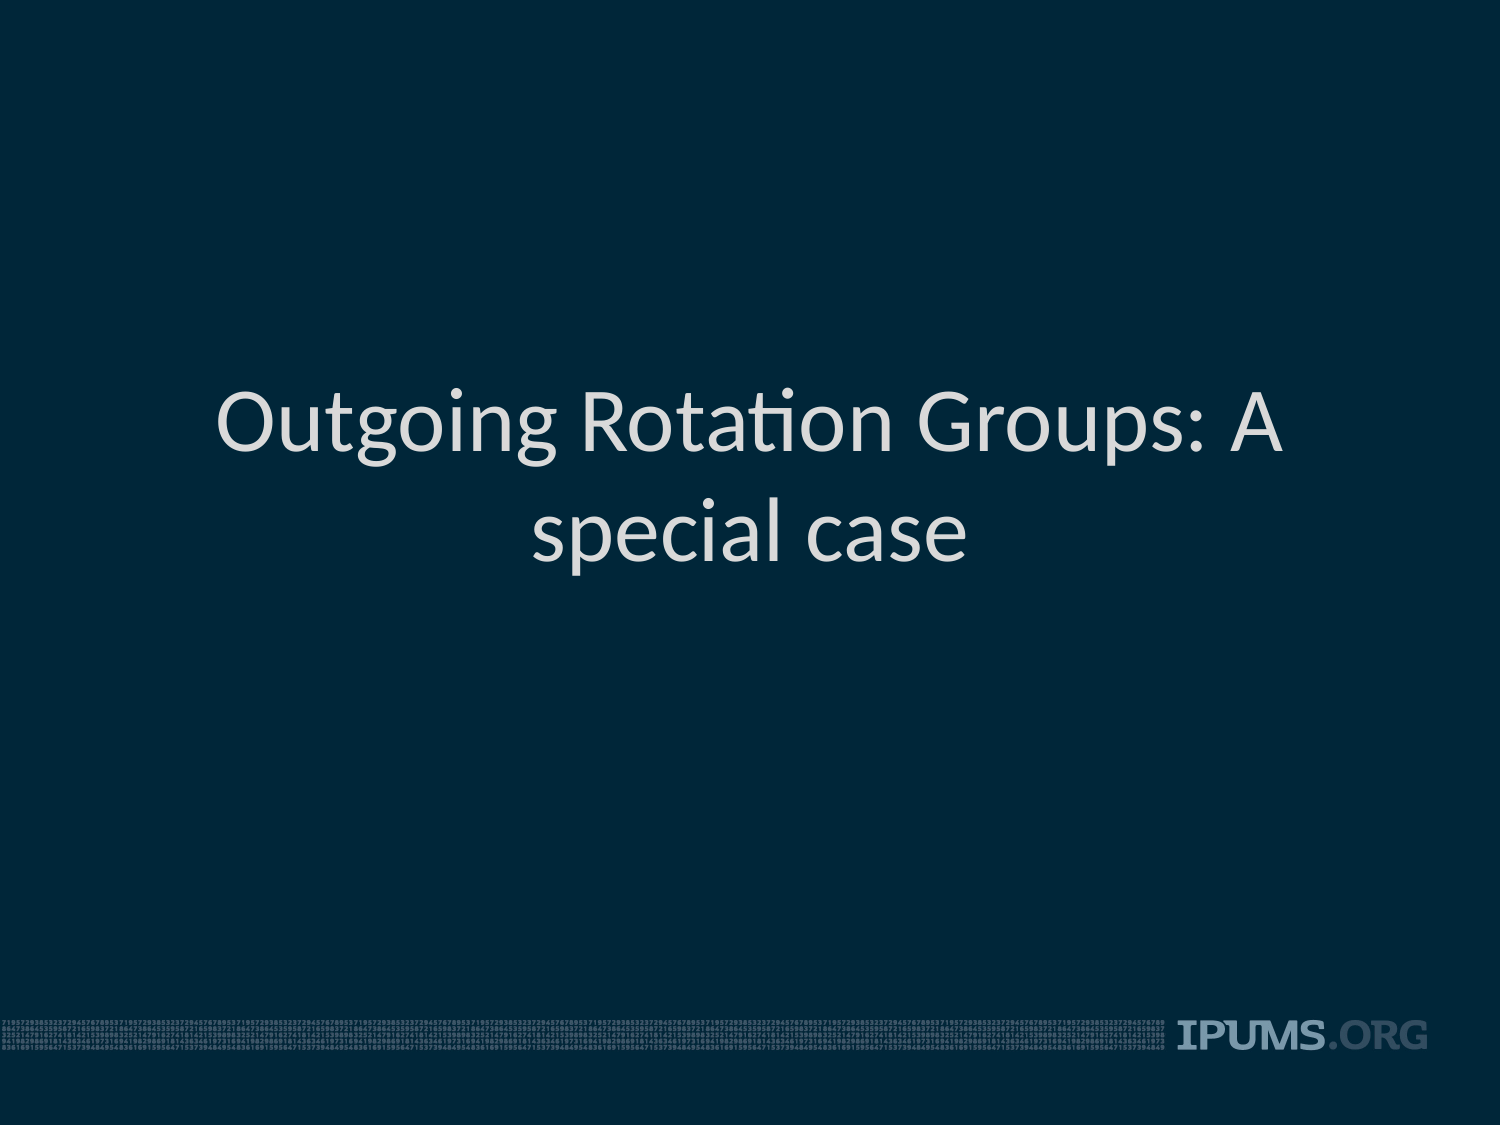

# Outgoing Rotation Groups: A special case